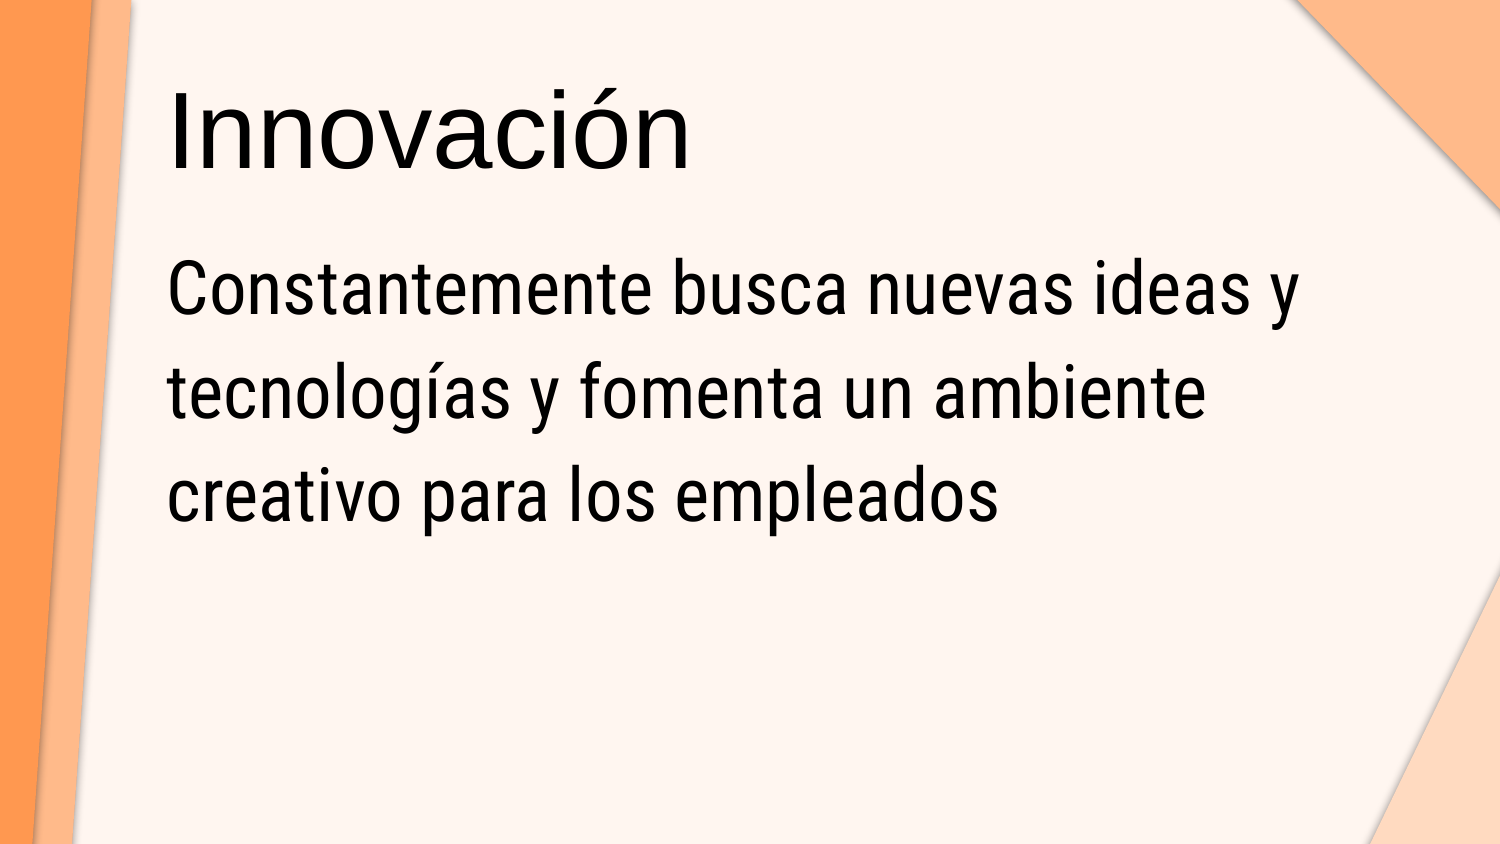

# Innovación
Constantemente busca nuevas ideas y tecnologías y fomenta un ambiente creativo para los empleados